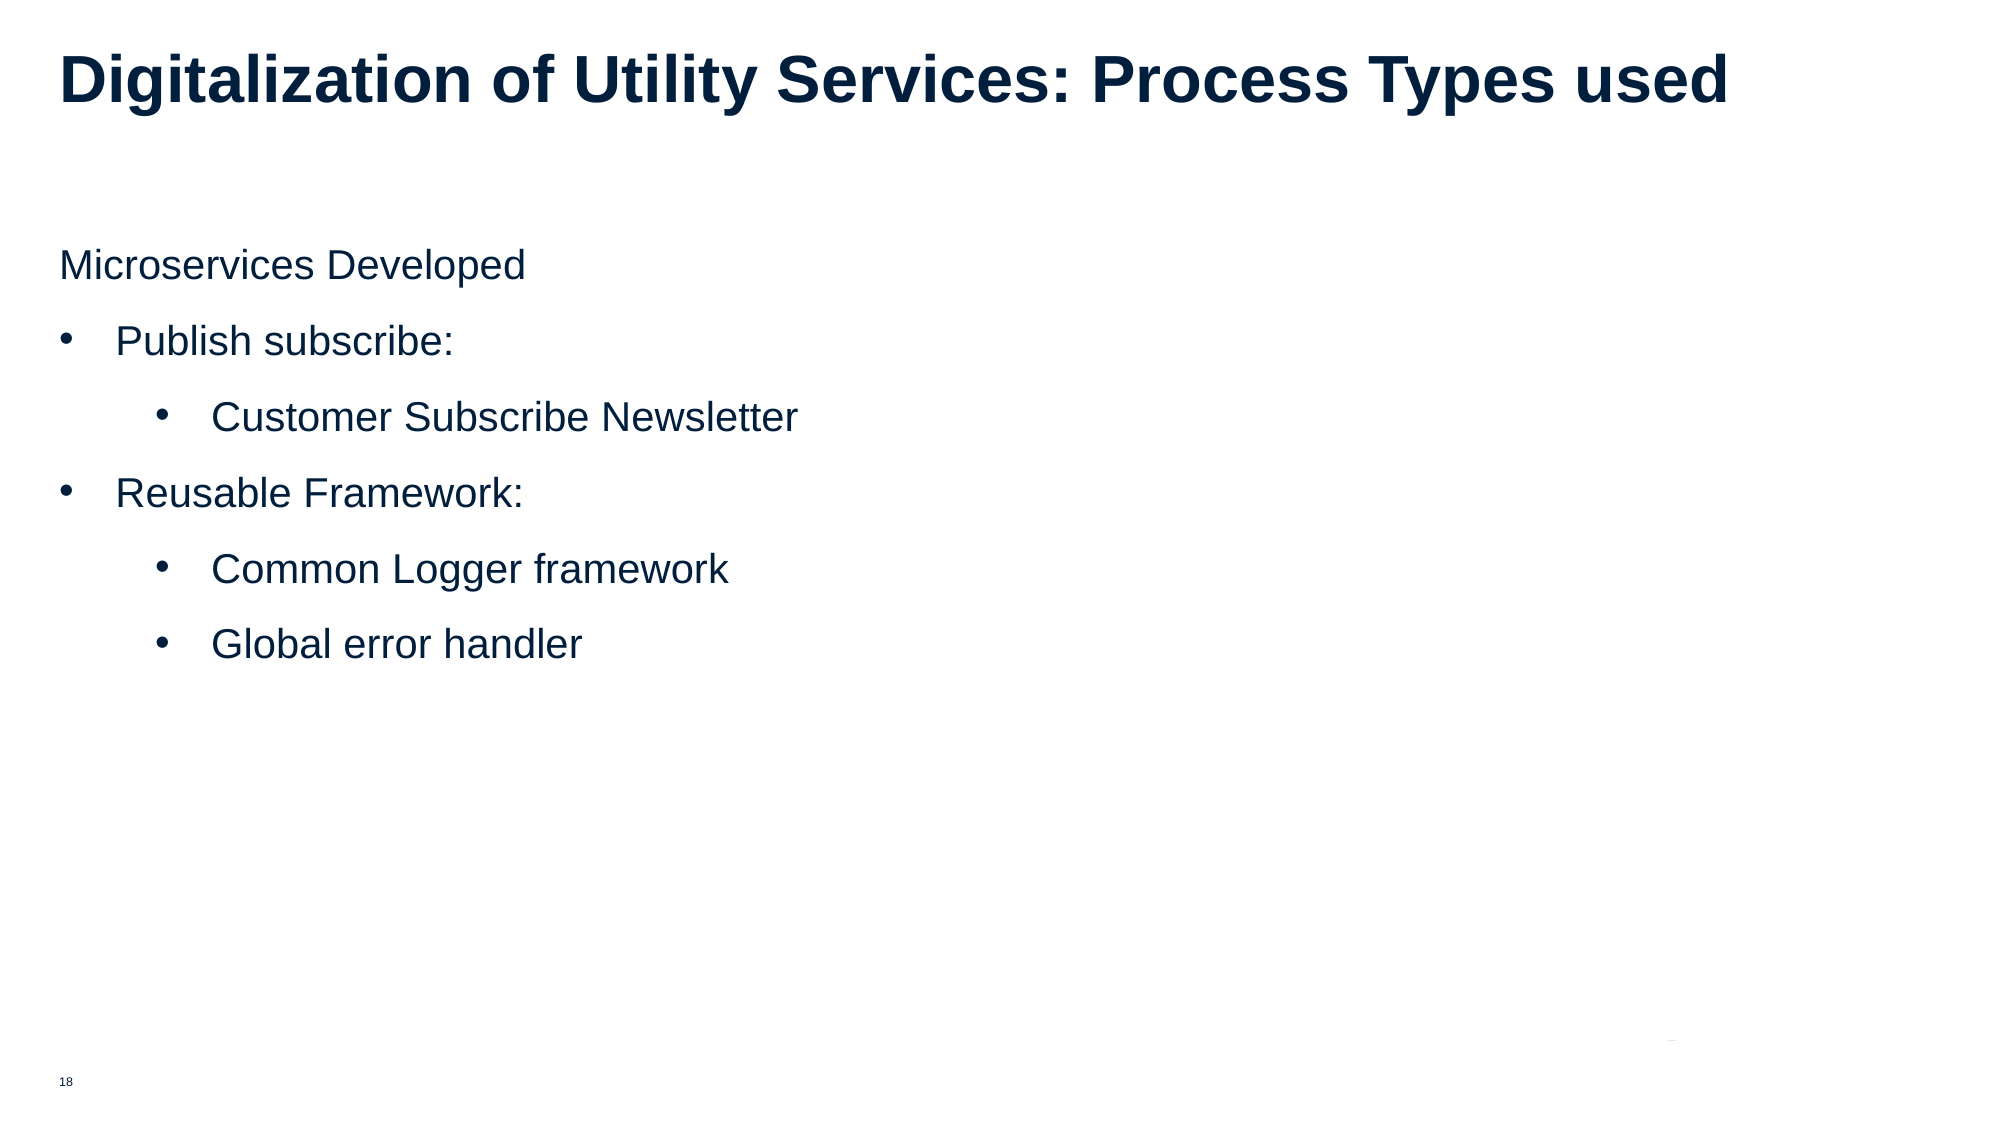

# Digitalization of Utility Services: Process Types used
Microservices Developed
Publish subscribe:
Customer Subscribe Newsletter
Reusable Framework:
Common Logger framework
Global error handler

18